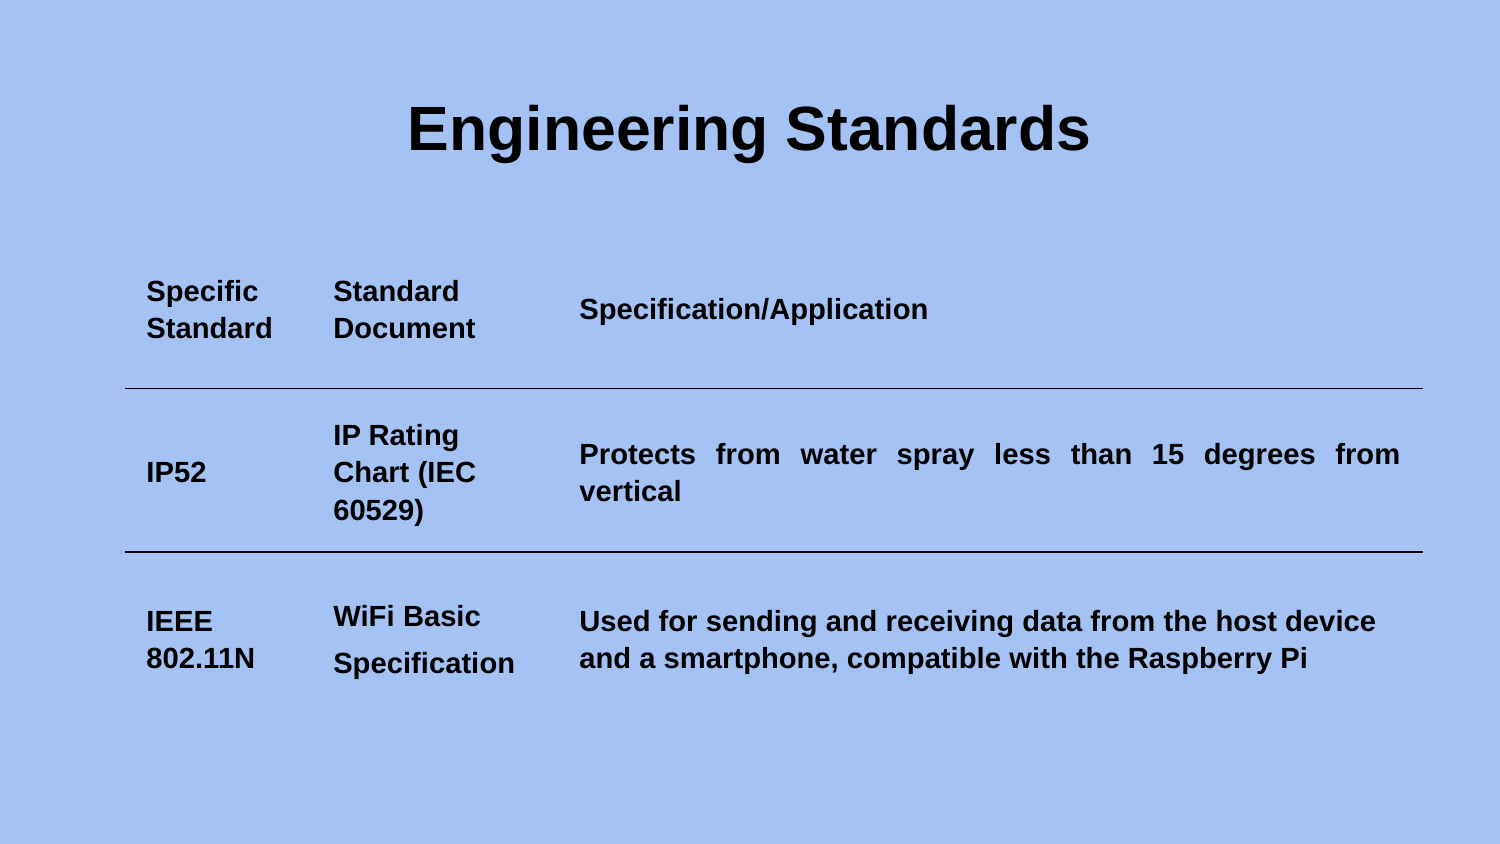

# Engineering Standards
| Specific Standard | Standard Document | Specification/Application |
| --- | --- | --- |
| IP52 | IP Rating Chart (IEC 60529) | Protects from water spray less than 15 degrees from vertical |
| IEEE 802.11N | WiFi Basic Specification | Used for sending and receiving data from the host device and a smartphone, compatible with the Raspberry Pi |